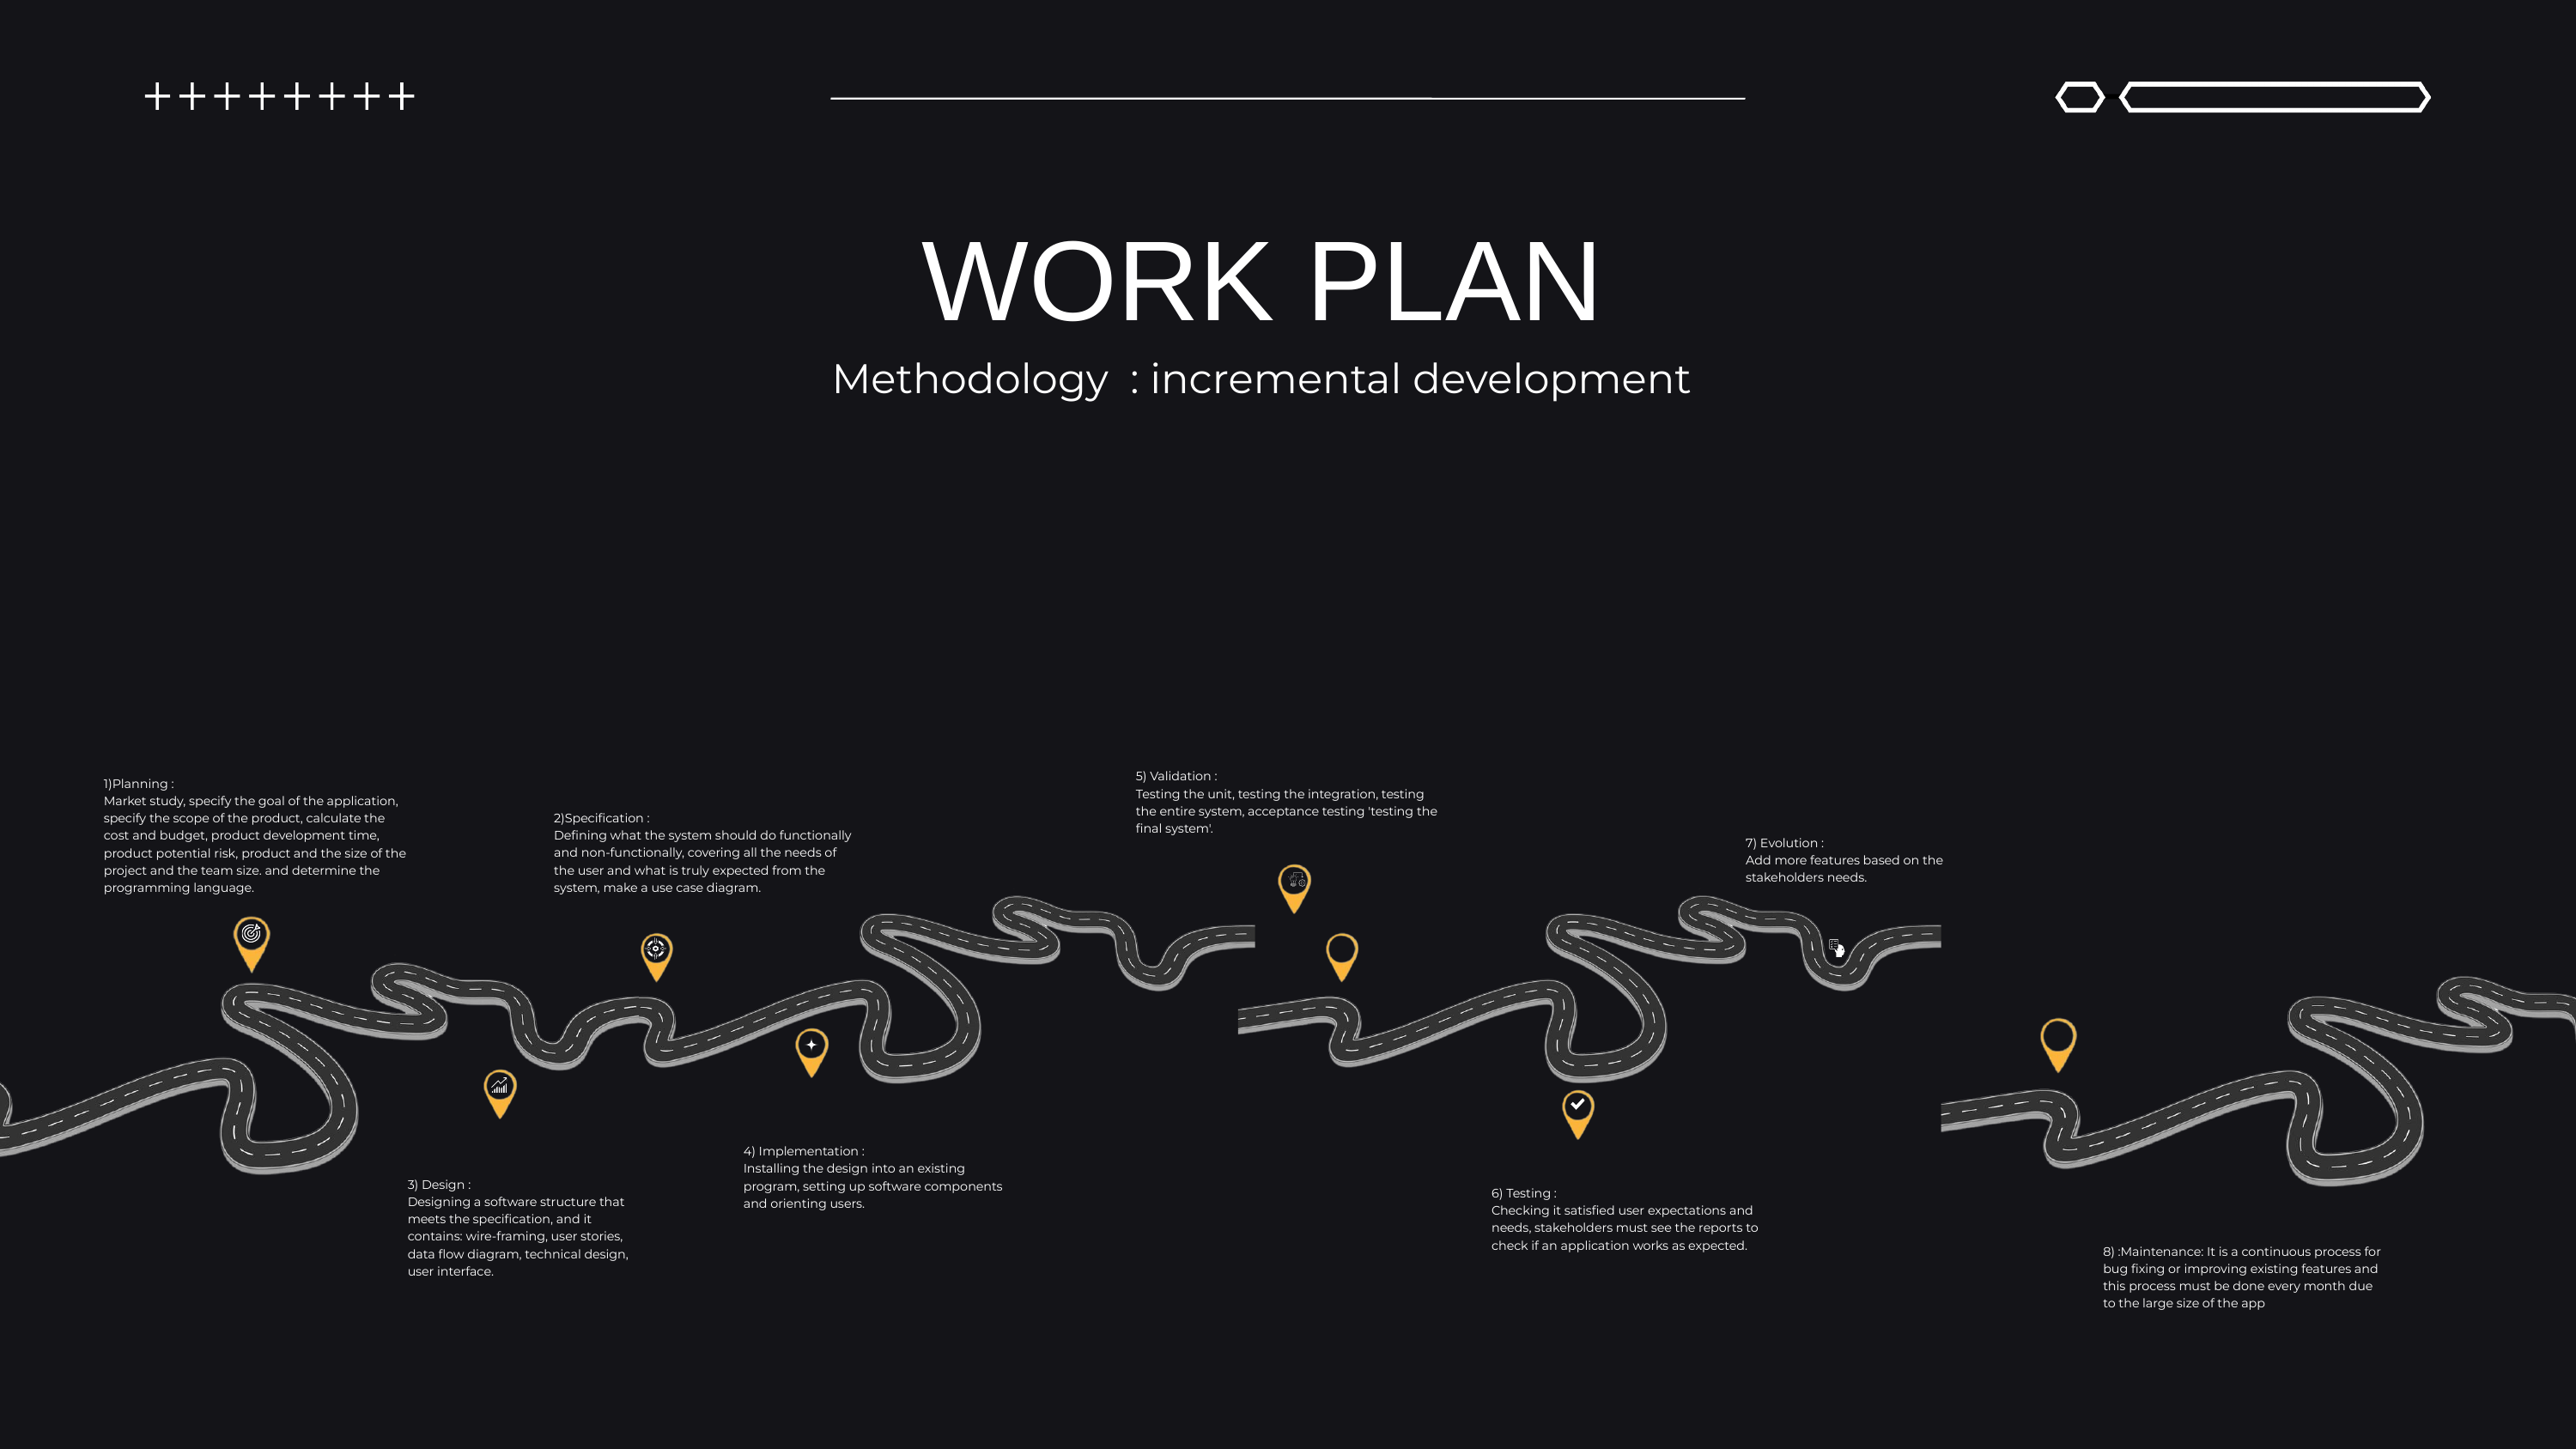

WORK PLAN
Methodology  : incremental development

5) Validation :
Testing the unit, testing the integration, testing the entire system, acceptance testing 'testing the final system'.
1)Planning :
Market study, specify the goal of the application, specify the scope of the product, calculate the cost and budget, product development time, product potential risk, product and the size of the project and the team size. and determine the programming language.

2)Specification :
Defining what the system should do functionally and non-functionally, covering all the needs of the user and what is truly expected from the system, make a use case diagram.

7) Evolution :
Add more features based on the stakeholders needs.

4) Implementation :
Installing the design into an existing program, setting up software components and orienting users.
3) Design :
Designing a software structure that meets the specification, and it contains: wire-framing, user stories, data flow diagram, technical design, user interface.
6) Testing :
Checking it satisfied user expectations and needs, stakeholders must see the reports to check if an application works as expected.

8) :Maintenance: It is a continuous process for bug fixing or improving existing features and this process must be done every month due to the large size of the app